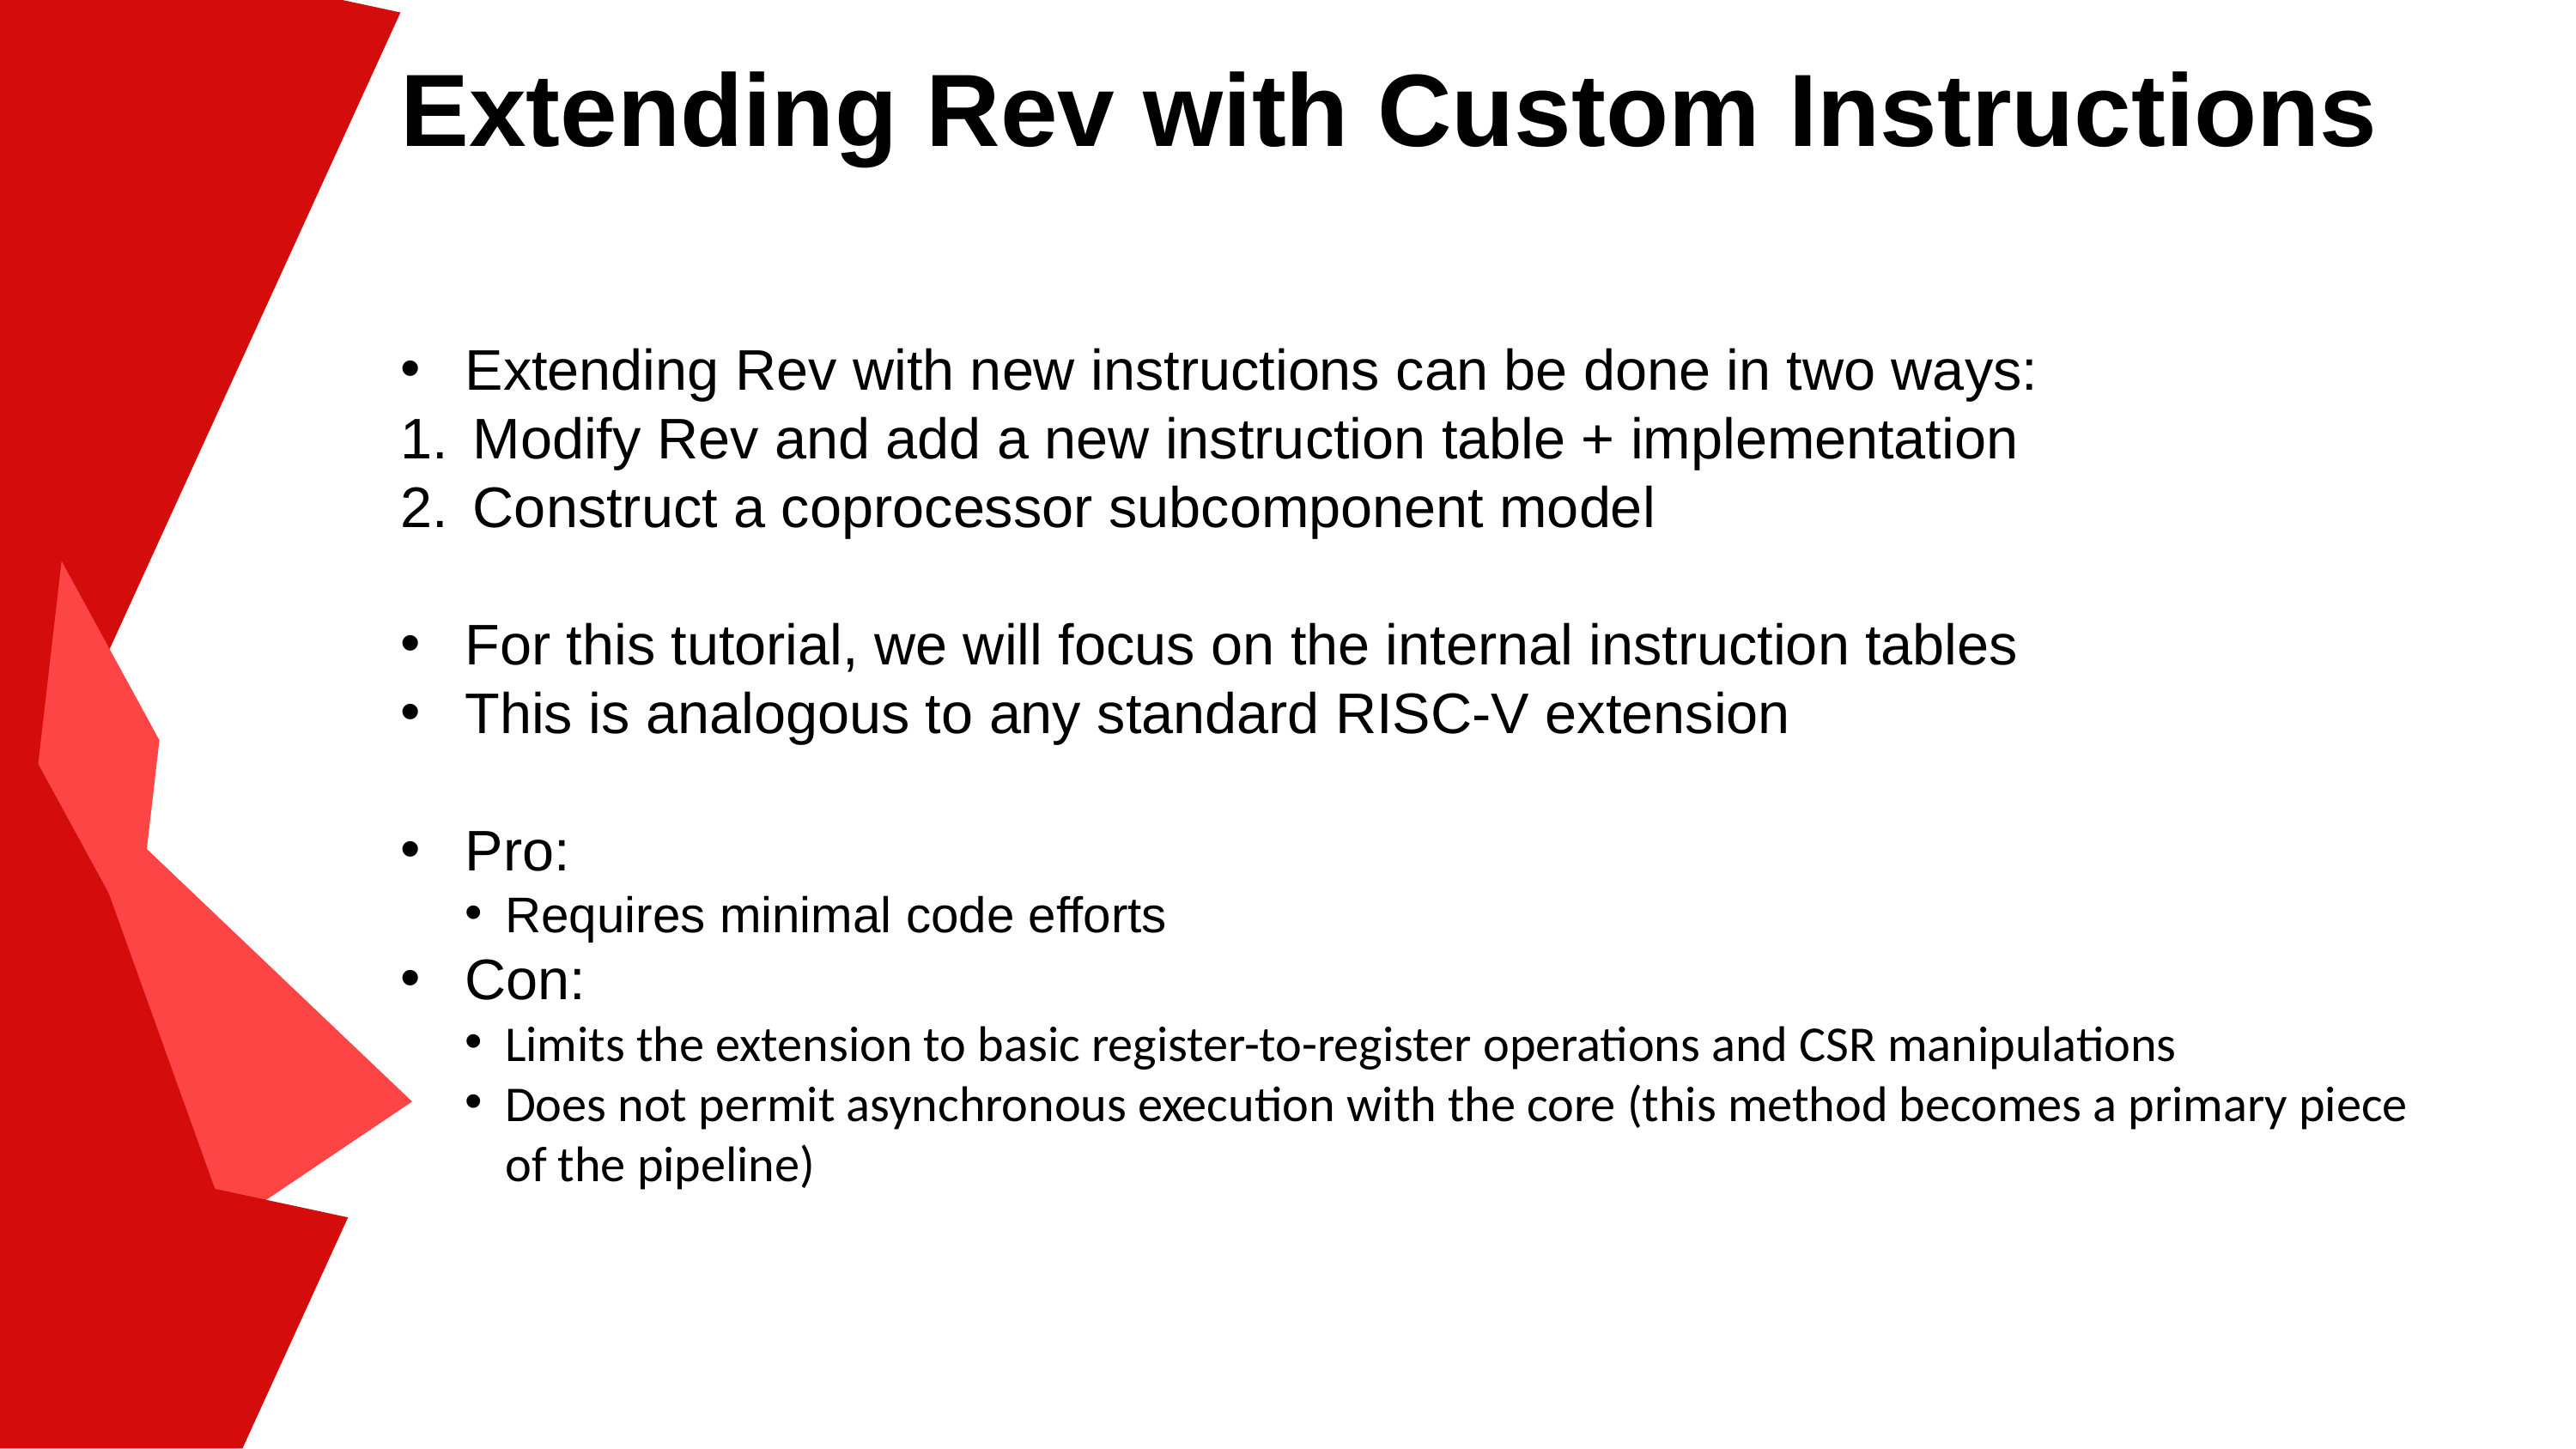

# Extending Rev with Custom Instructions
Extending Rev with new instructions can be done in two ways:
Modify Rev and add a new instruction table + implementation
Construct a coprocessor subcomponent model

For this tutorial, we will focus on the internal instruction tables
This is analogous to any standard RISC-V extension

Pro:
Requires minimal code efforts
Con:
Limits the extension to basic register-to-register operations and CSR manipulations
Does not permit asynchronous execution with the core (this method becomes a primary piece of the pipeline)